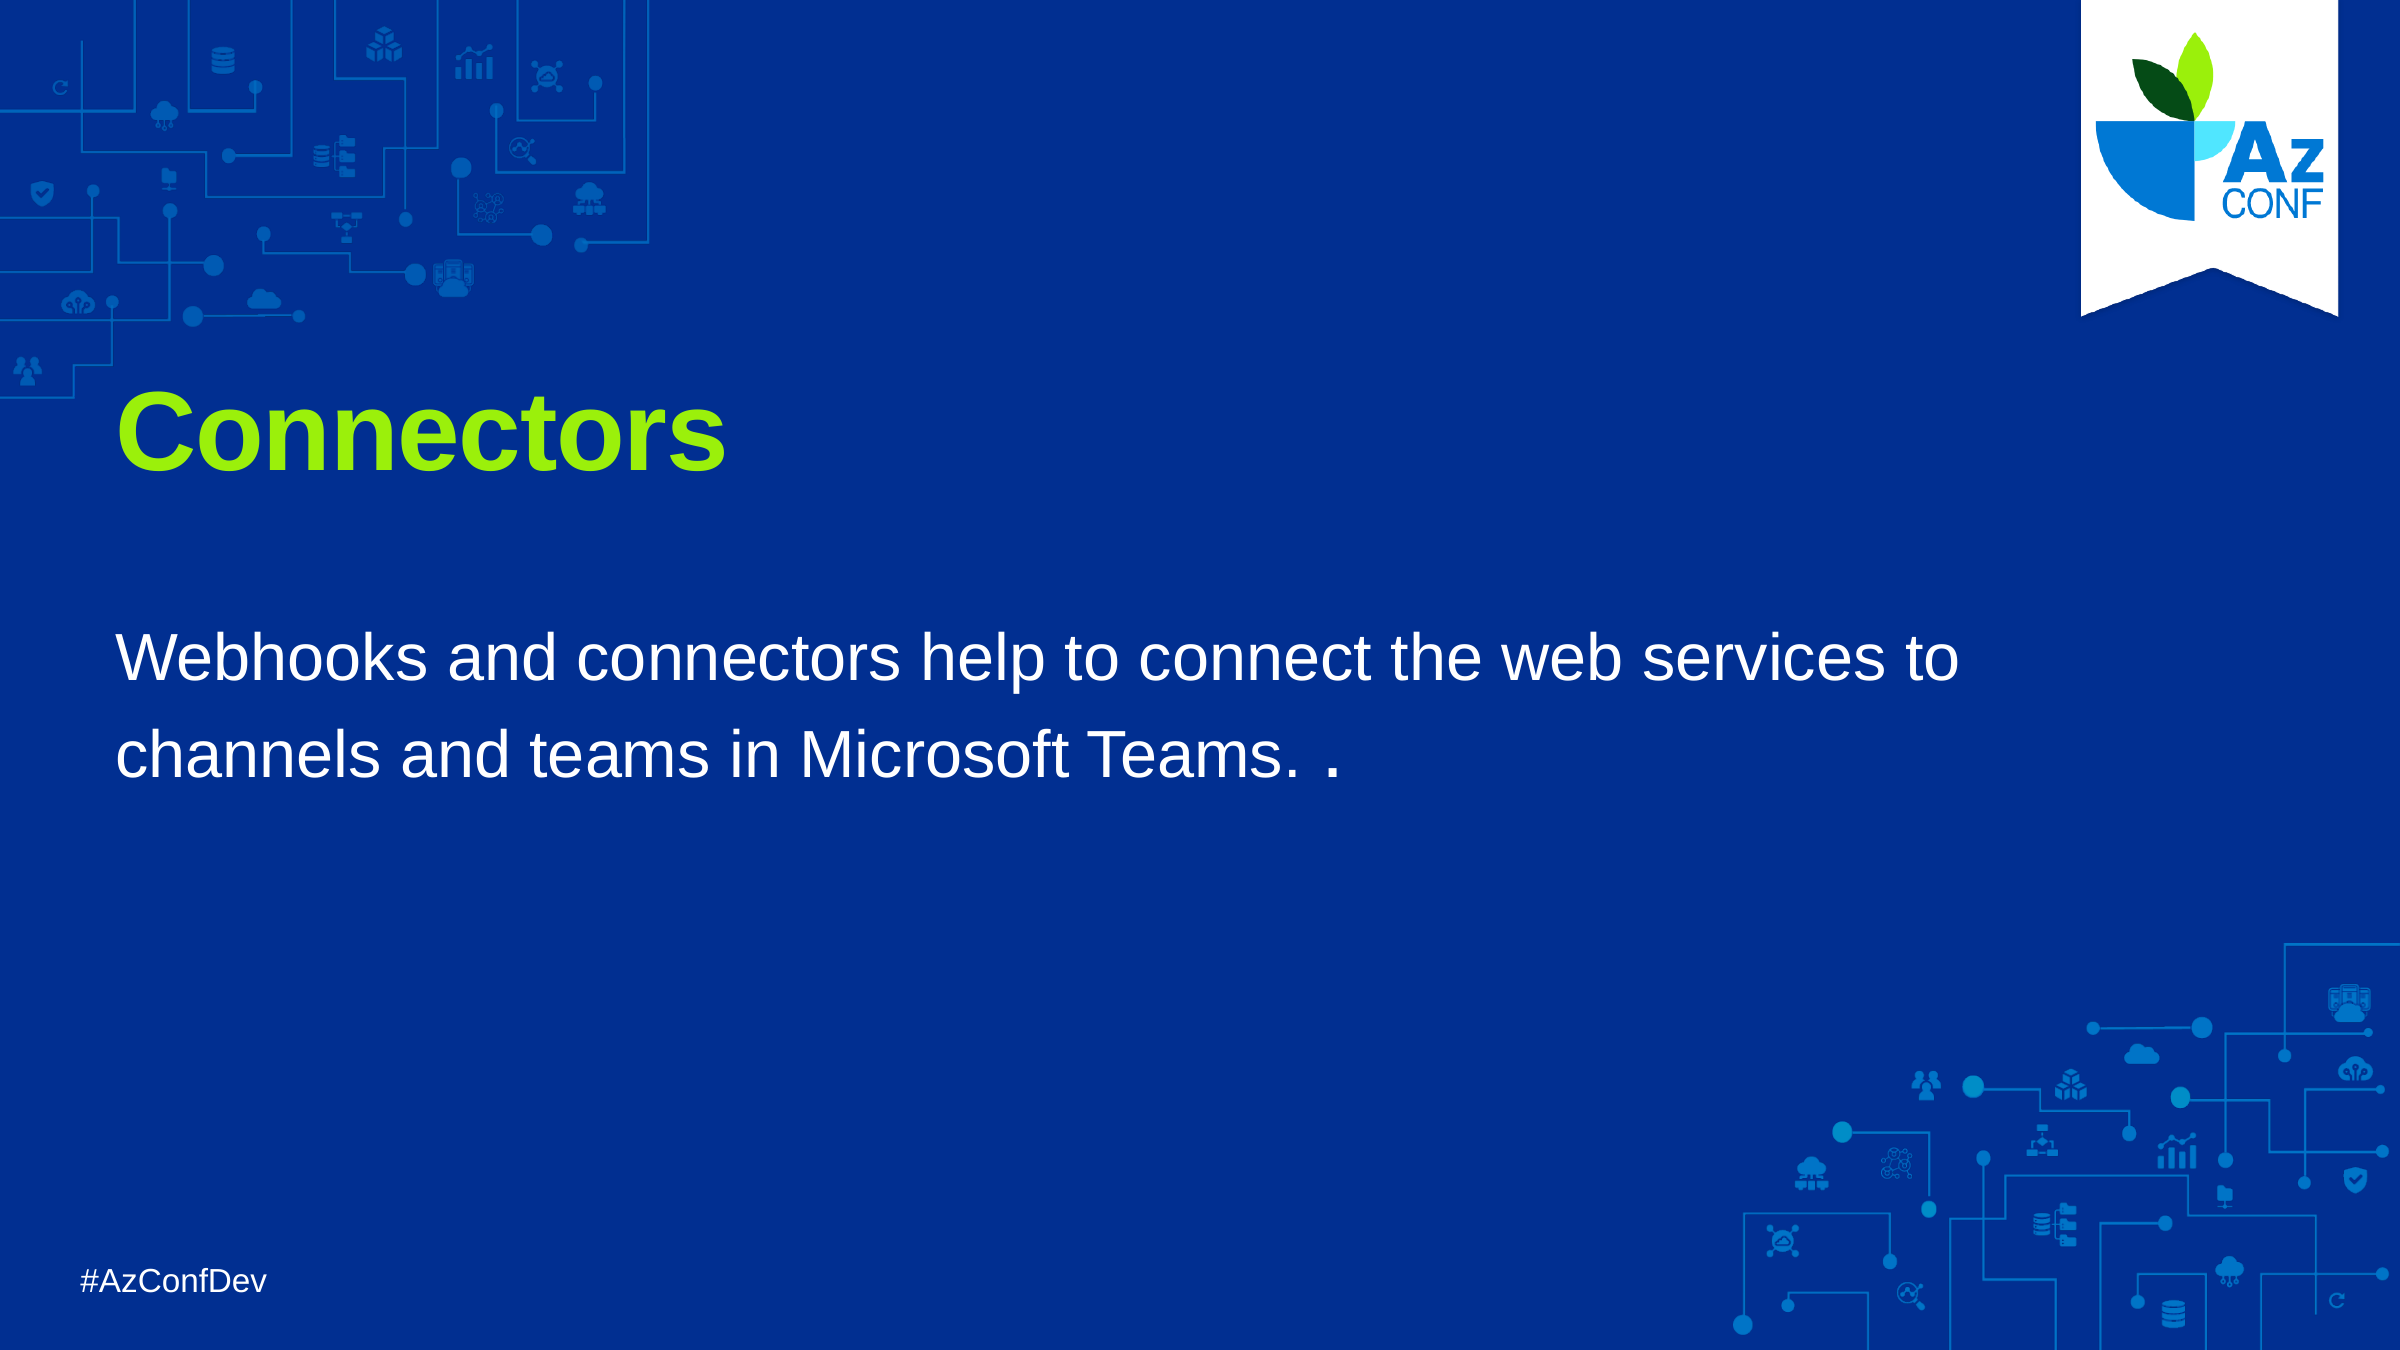

# Connectors
Webhooks and connectors help to connect the web services to channels and teams in Microsoft Teams. .